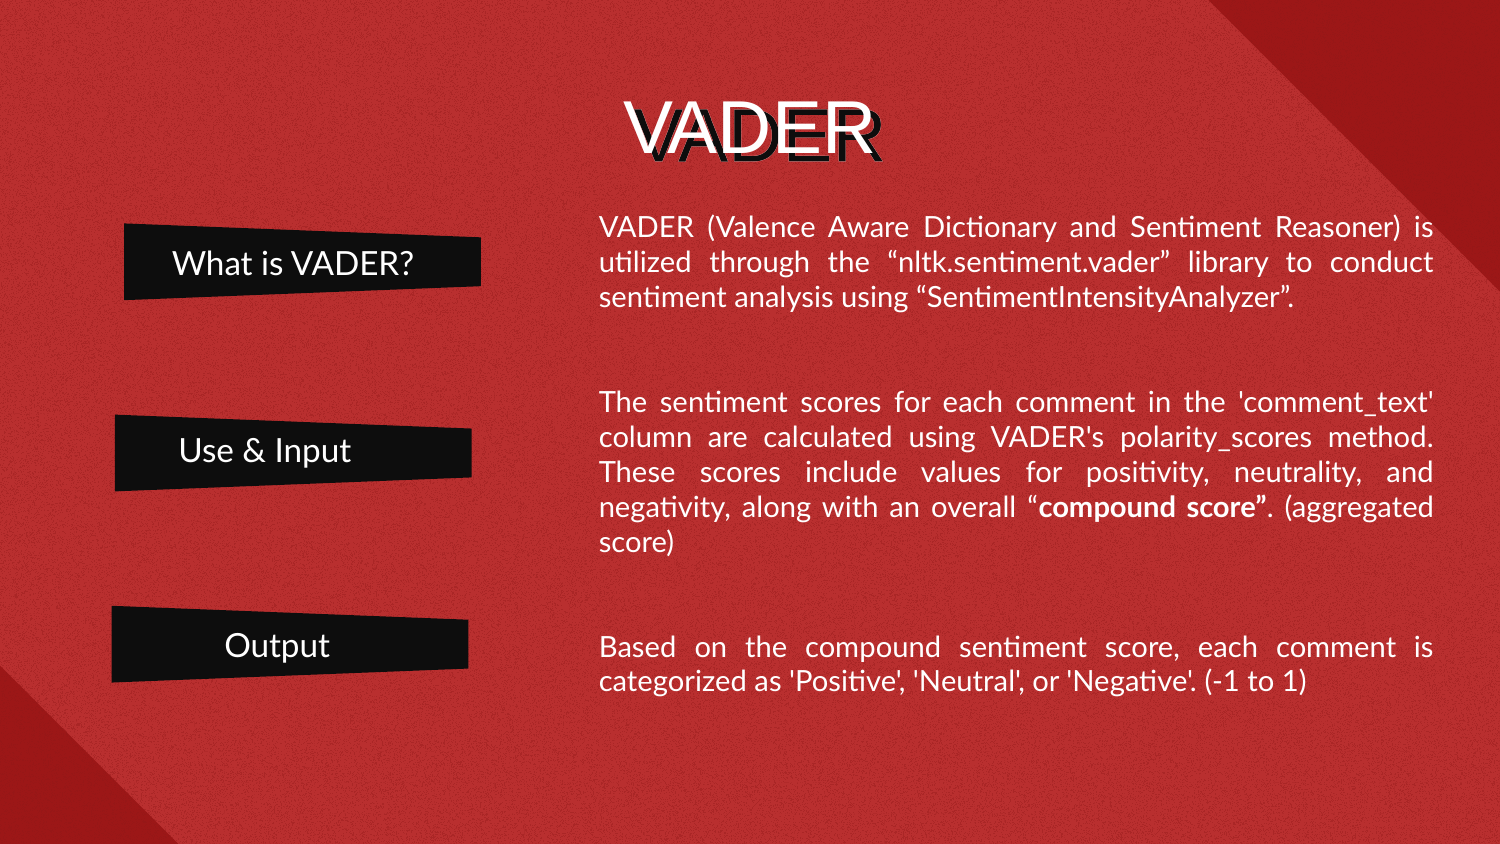

# VADER

VADER (Valence Aware Dictionary and Sentiment Reasoner) is utilized through the “nltk.sentiment.vader” library to conduct sentiment analysis using “SentimentIntensityAnalyzer”.

The sentiment scores for each comment in the 'comment_text' column are calculated using VADER's polarity_scores method. These scores include values for positivity, neutrality, and negativity, along with an overall “compound score”. (aggregated score)

Based on the compound sentiment score, each comment is categorized as 'Positive', 'Neutral', or 'Negative'. (-1 to 1)
What is VADER?

Use & Input

Output